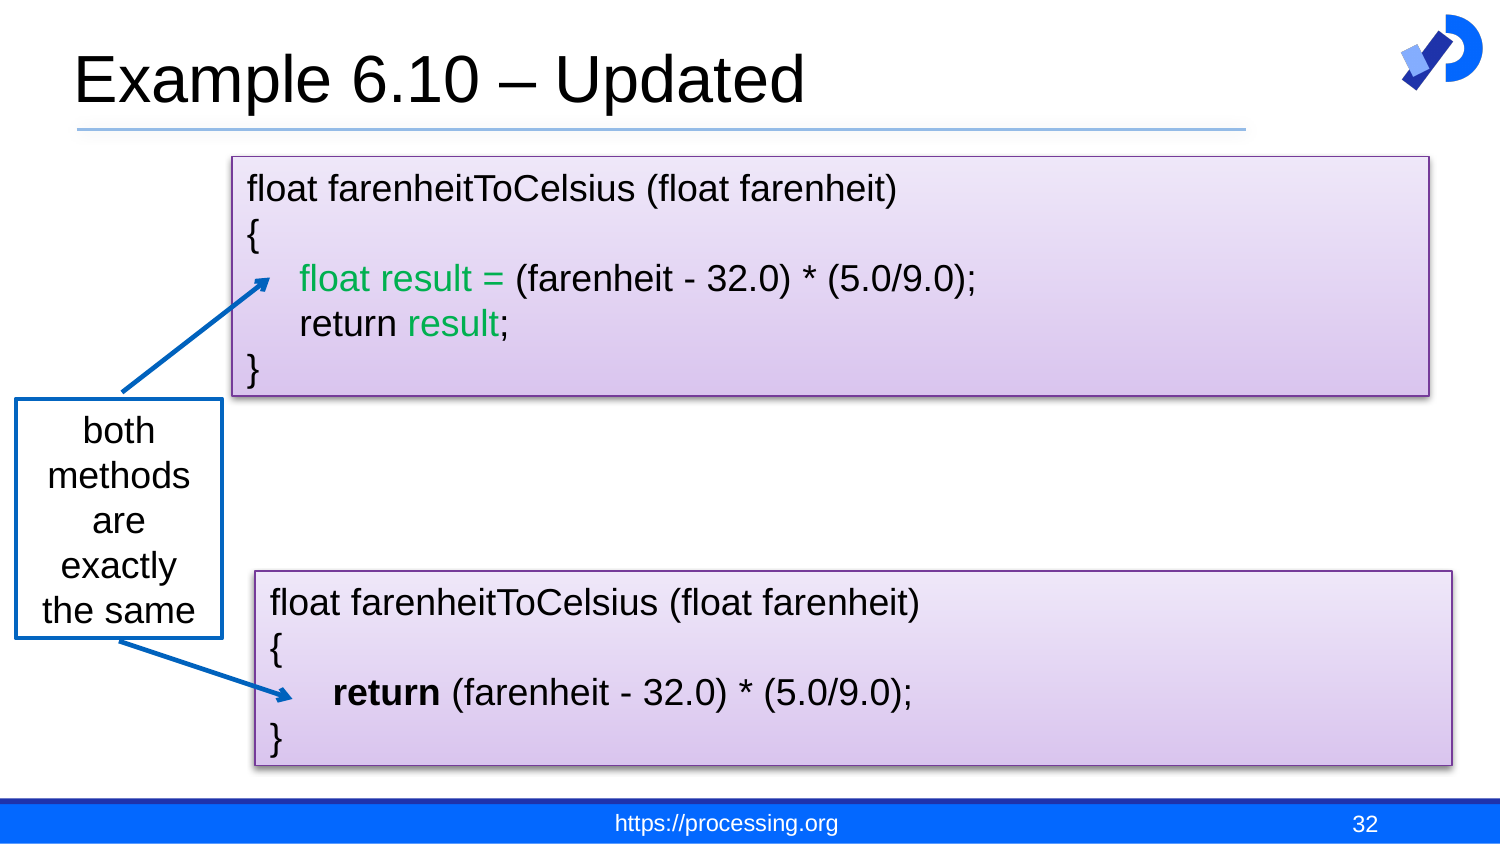

# Example 6.10 – Updated
float farenheitToCelsius (float farenheit)
{
     float result = (farenheit - 32.0) * (5.0/9.0);
     return result;
}
both methods are exactly the same
float farenheitToCelsius (float farenheit)
{
      return (farenheit - 32.0) * (5.0/9.0);
}
32
https://processing.org